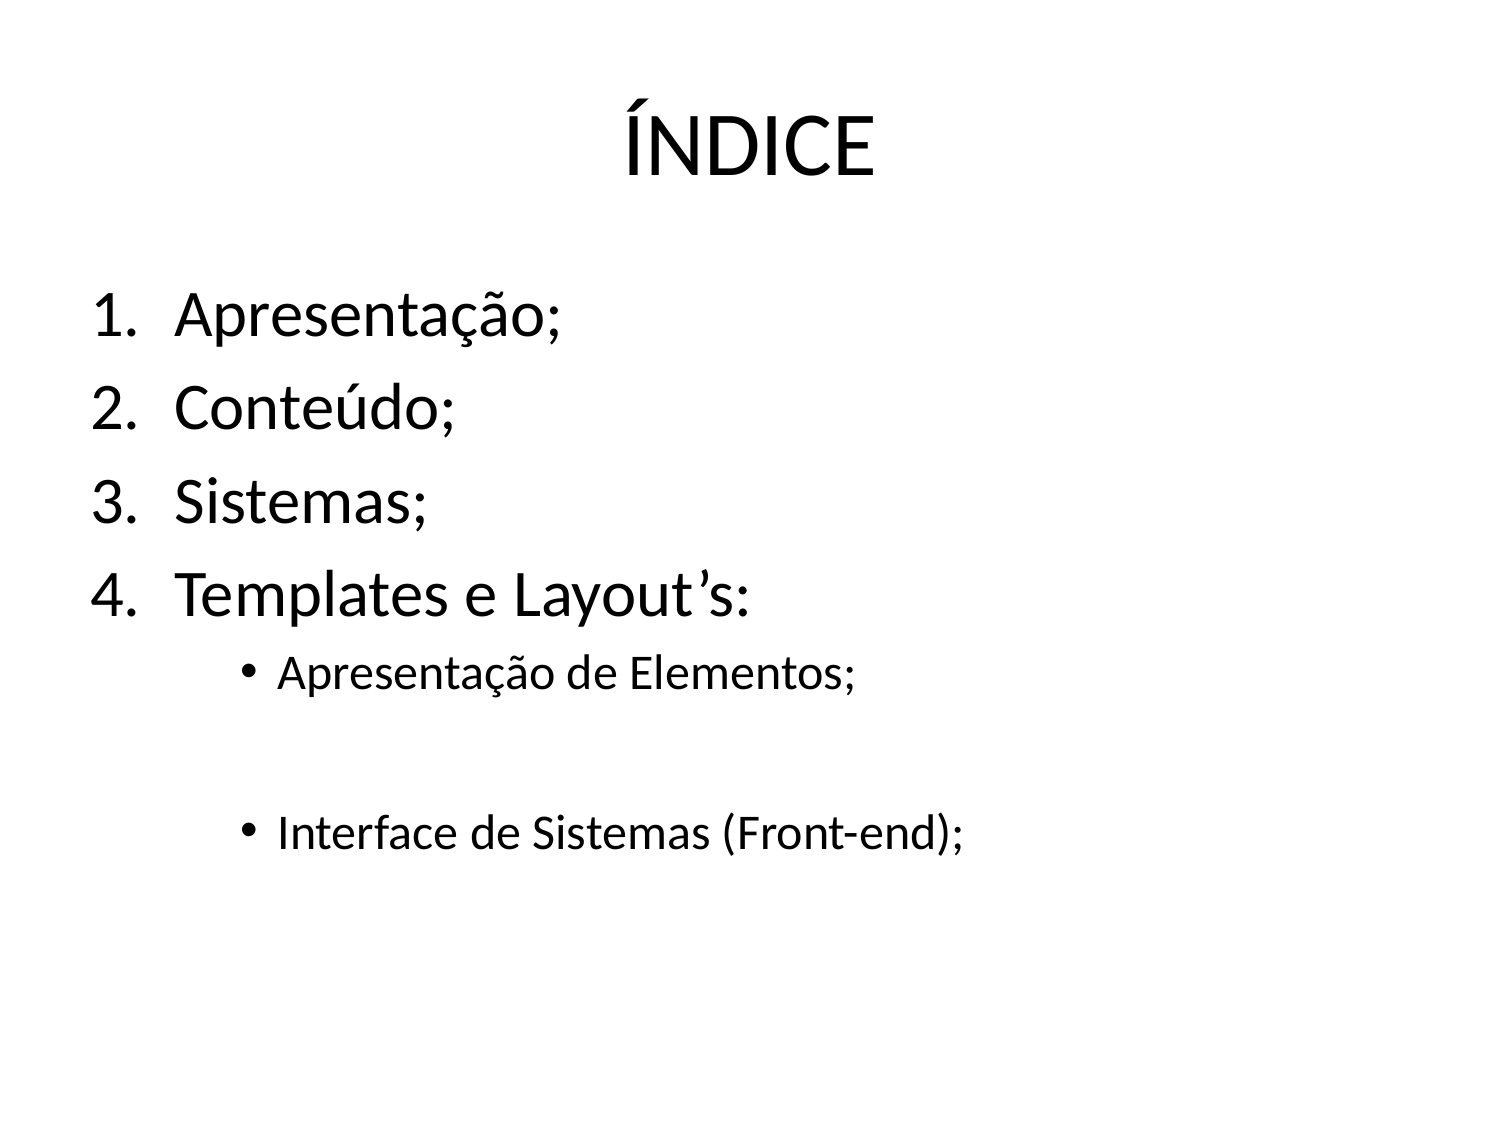

# ÍNDICE
Apresentação;
Conteúdo;
Sistemas;
Templates e Layout’s:
Apresentação de Elementos;

Interface de Sistemas (Front-end);